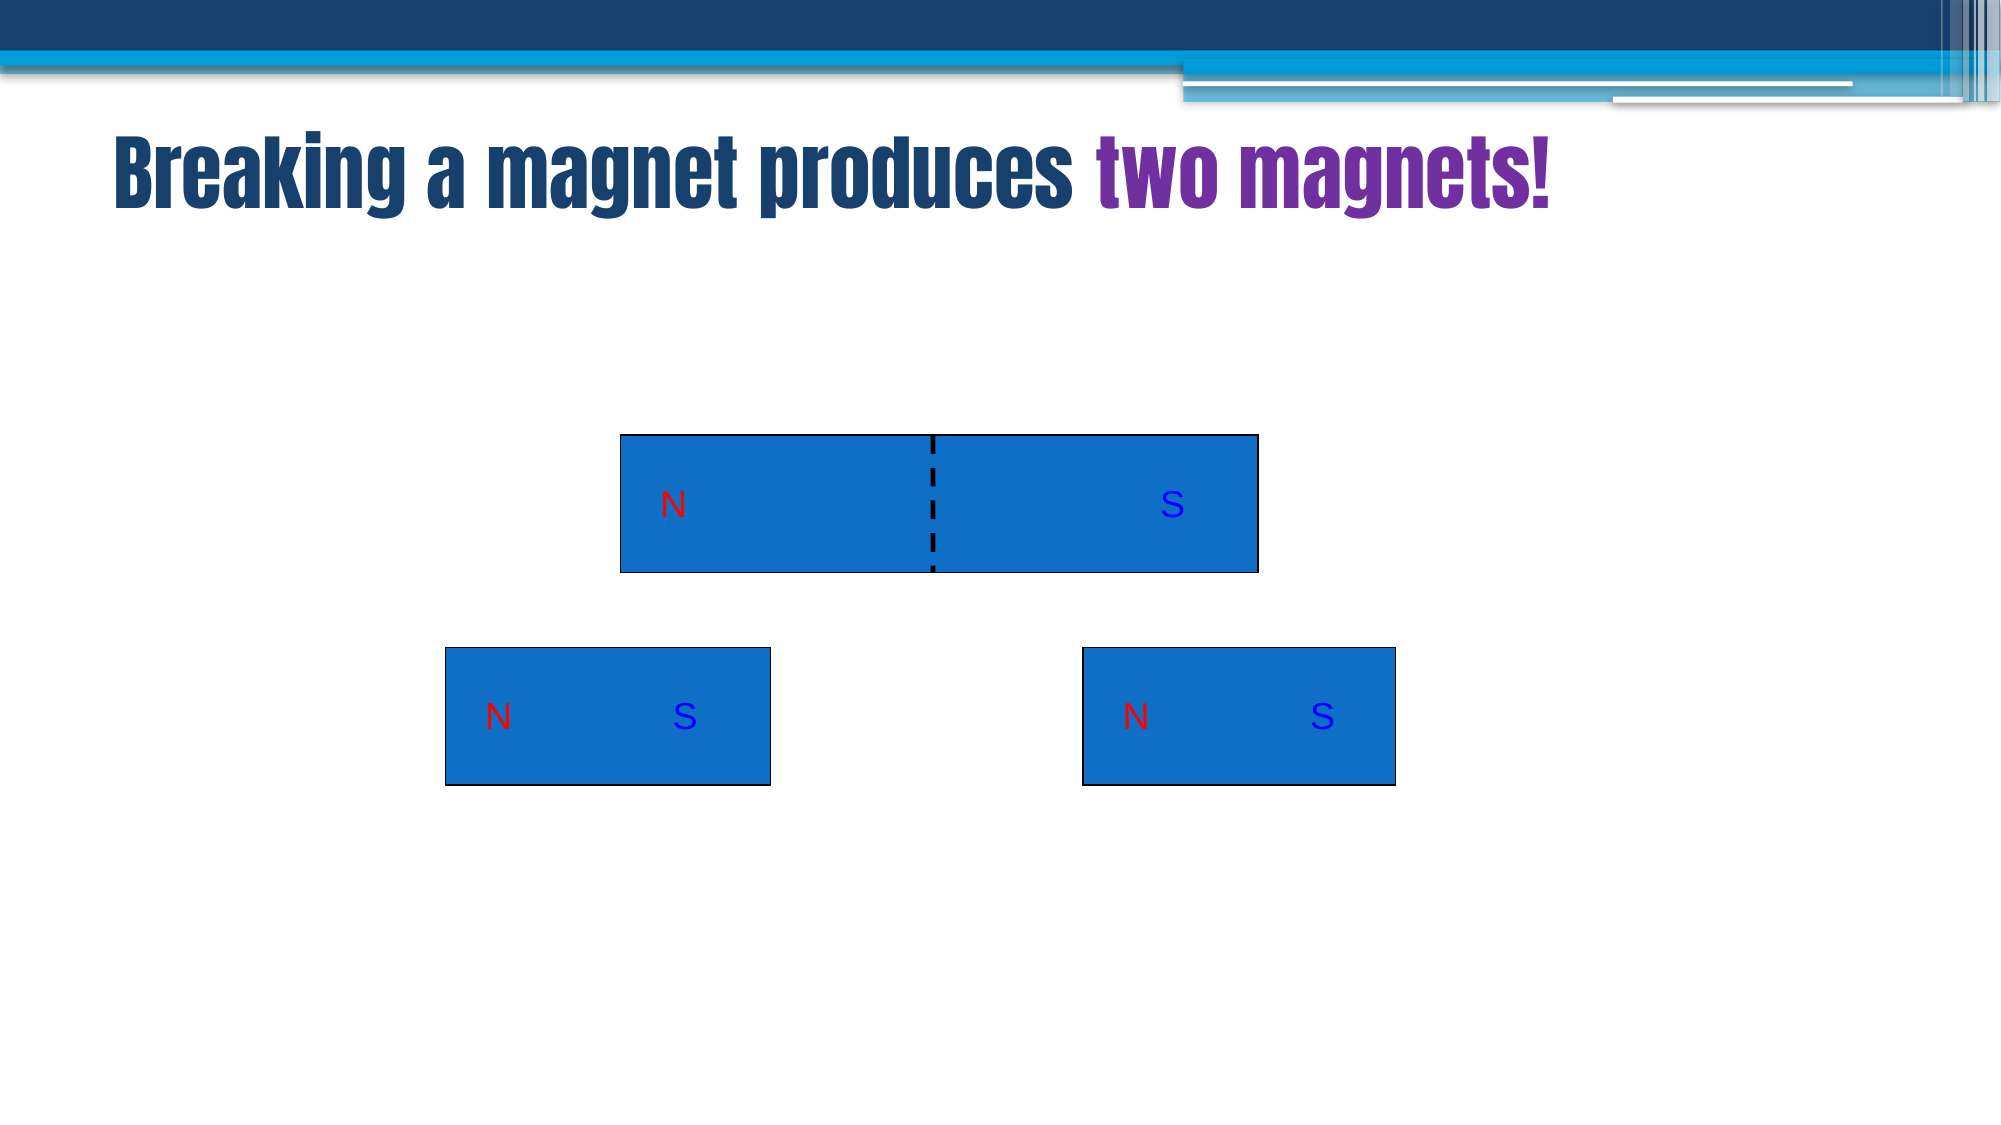

# Breaking a magnet produces two magnets!

N
S

N
S
N
S